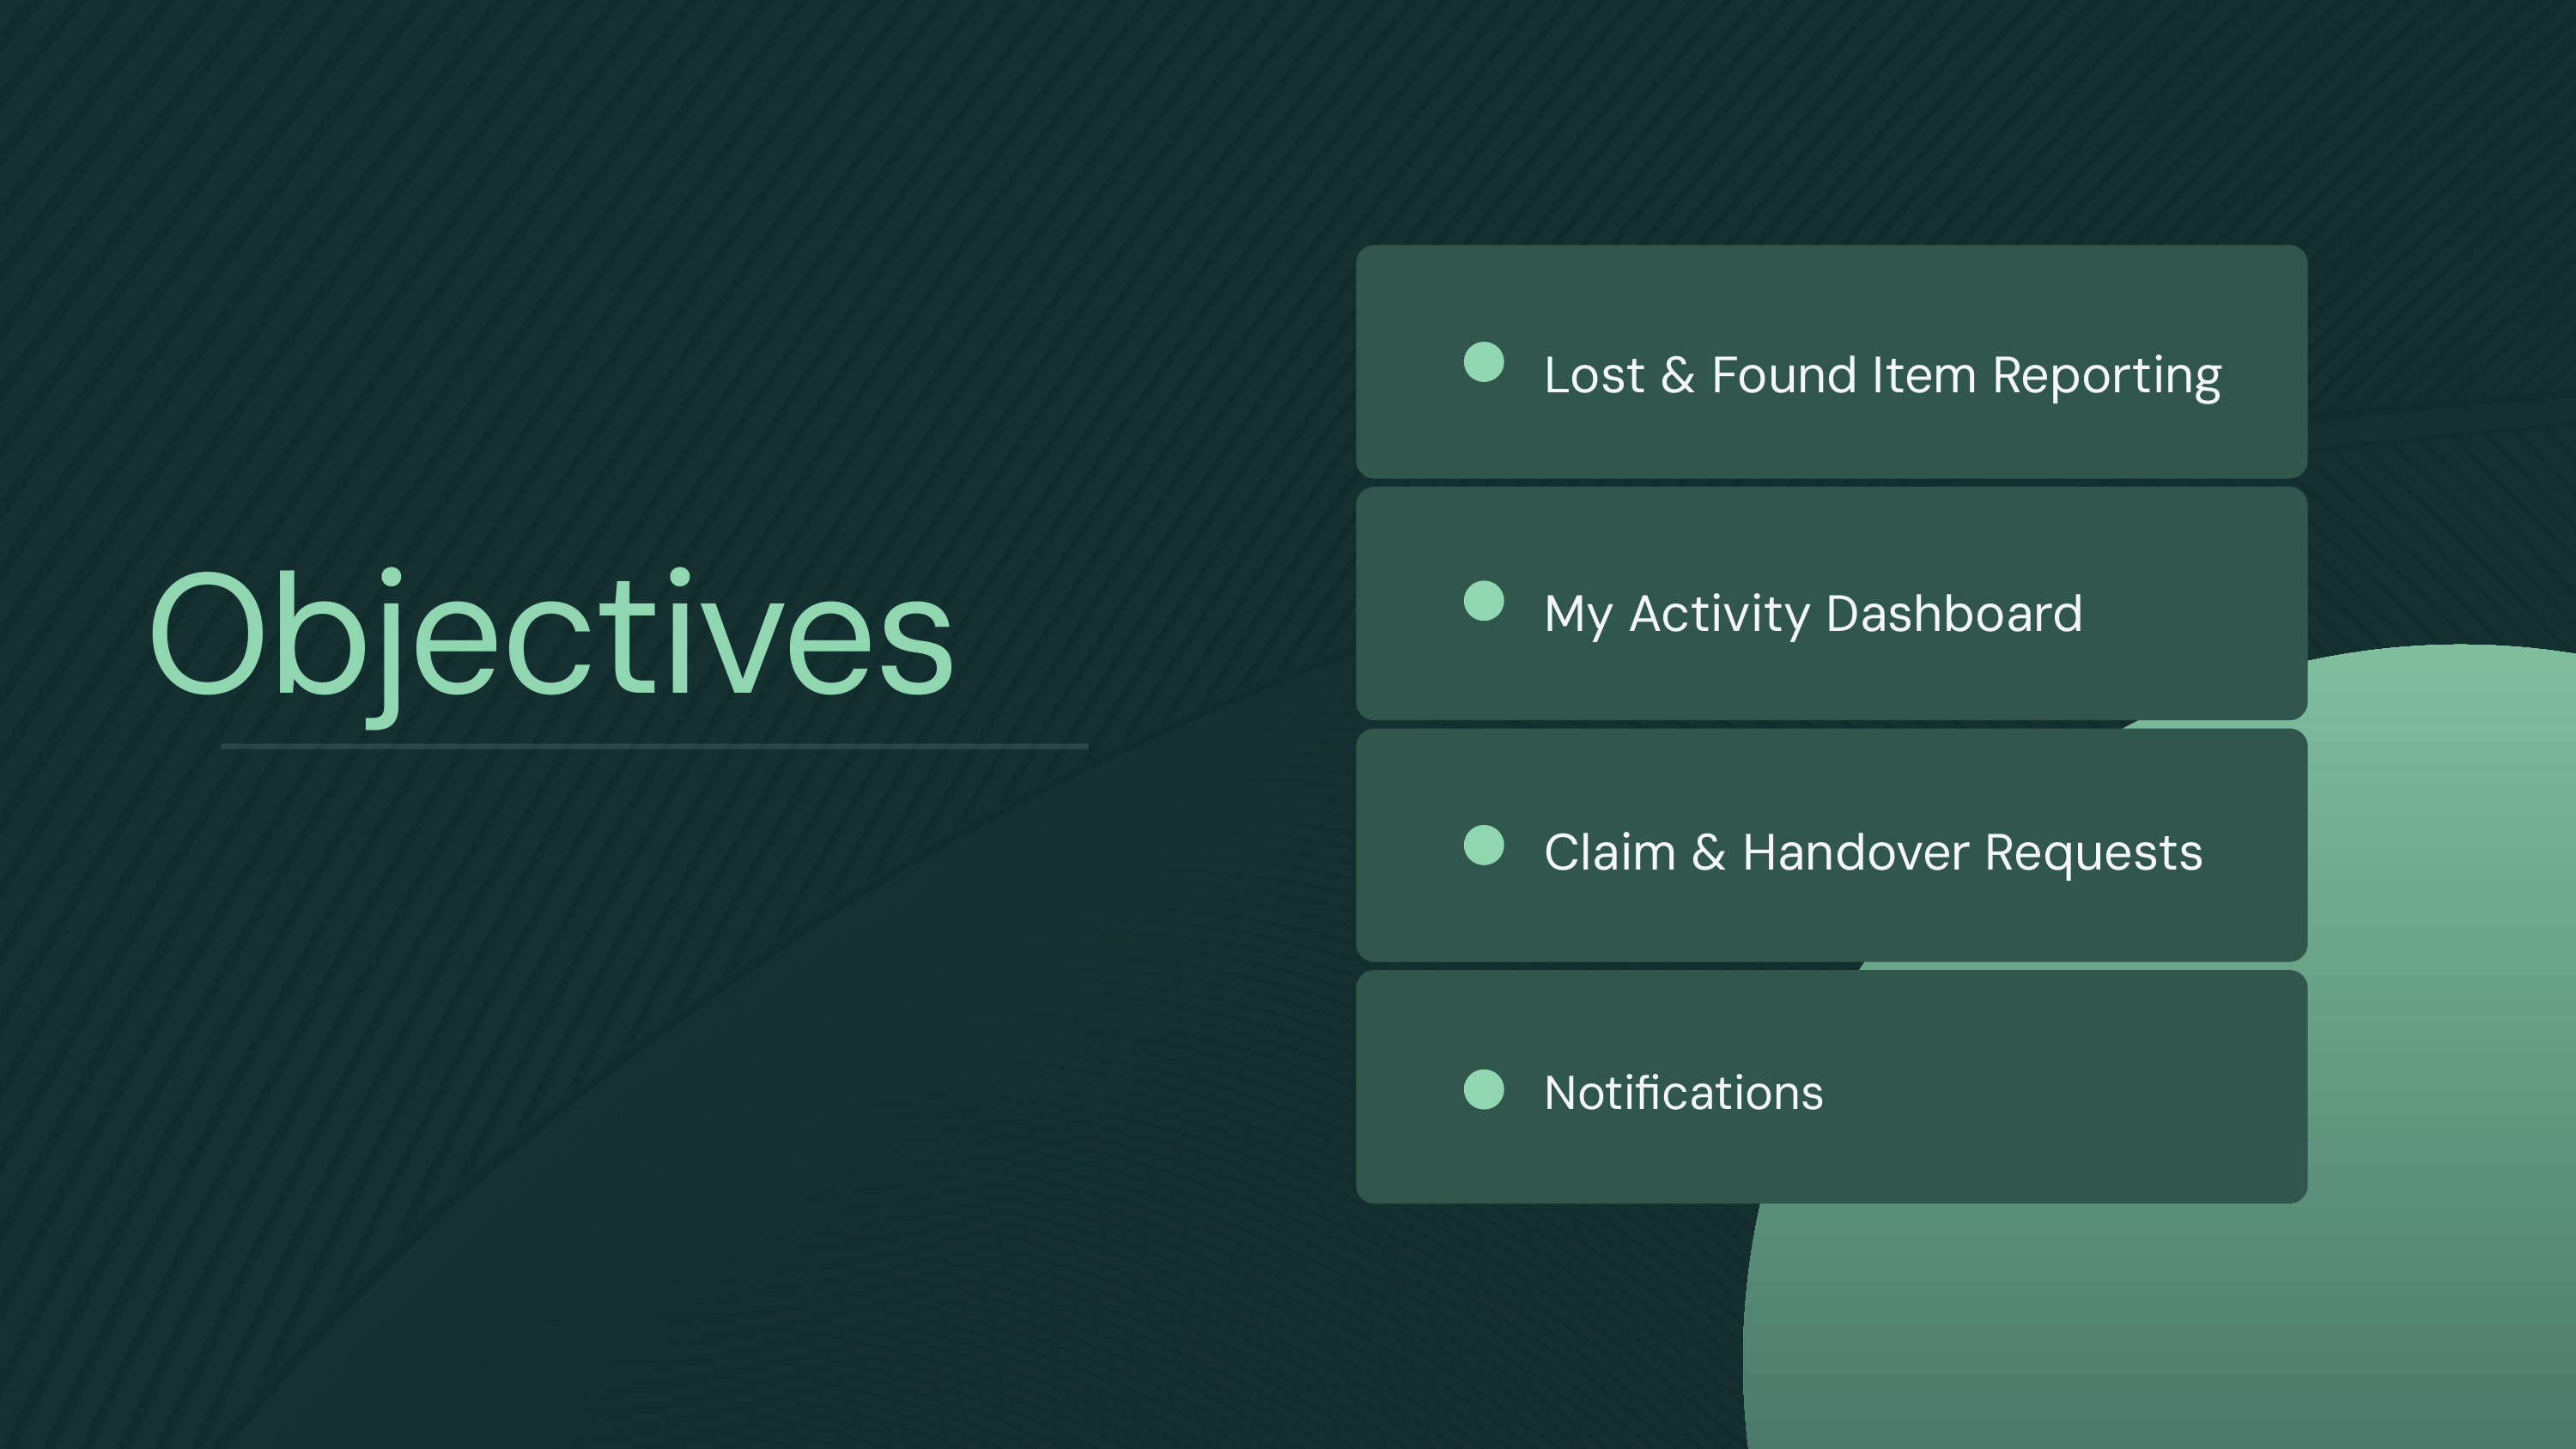

Lost & Found Item Reporting

Objectives
My Activity Dashboard

Claim & Handover Requests

Notifications